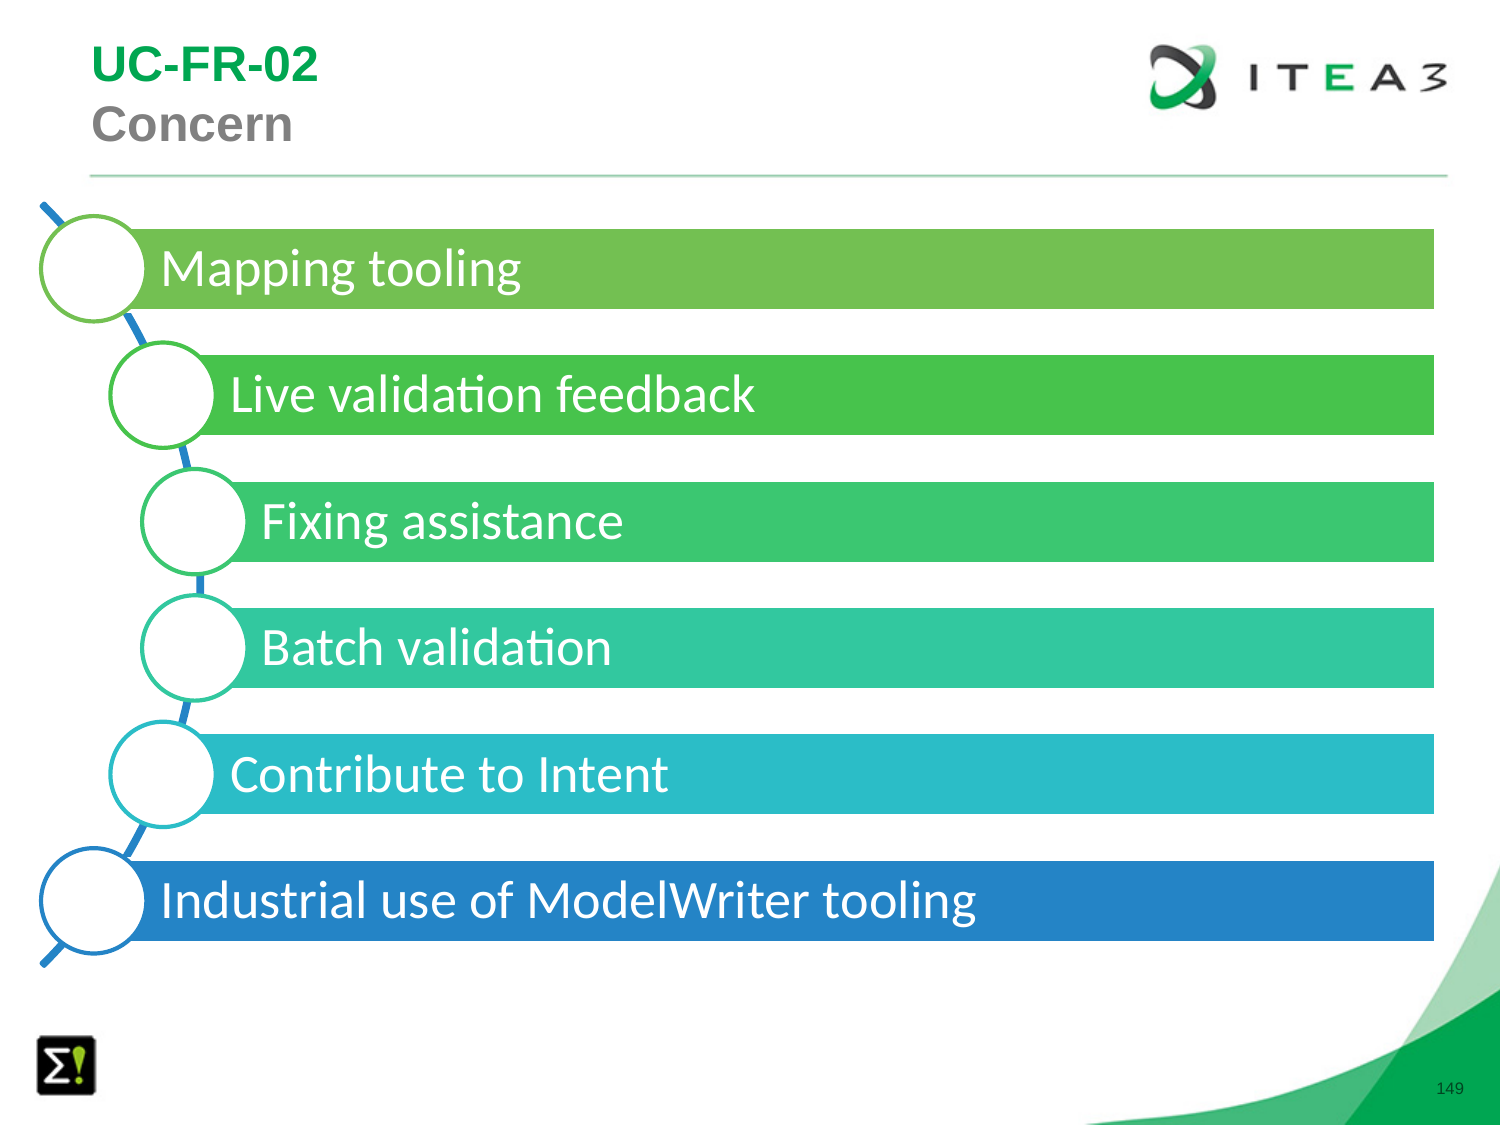

# UC-FR-02 Concern
Mapping tooling
Live validation feedback
Fixing assistance
Batch validation
Contribute to Intent
Industrial use of ModelWriter tooling